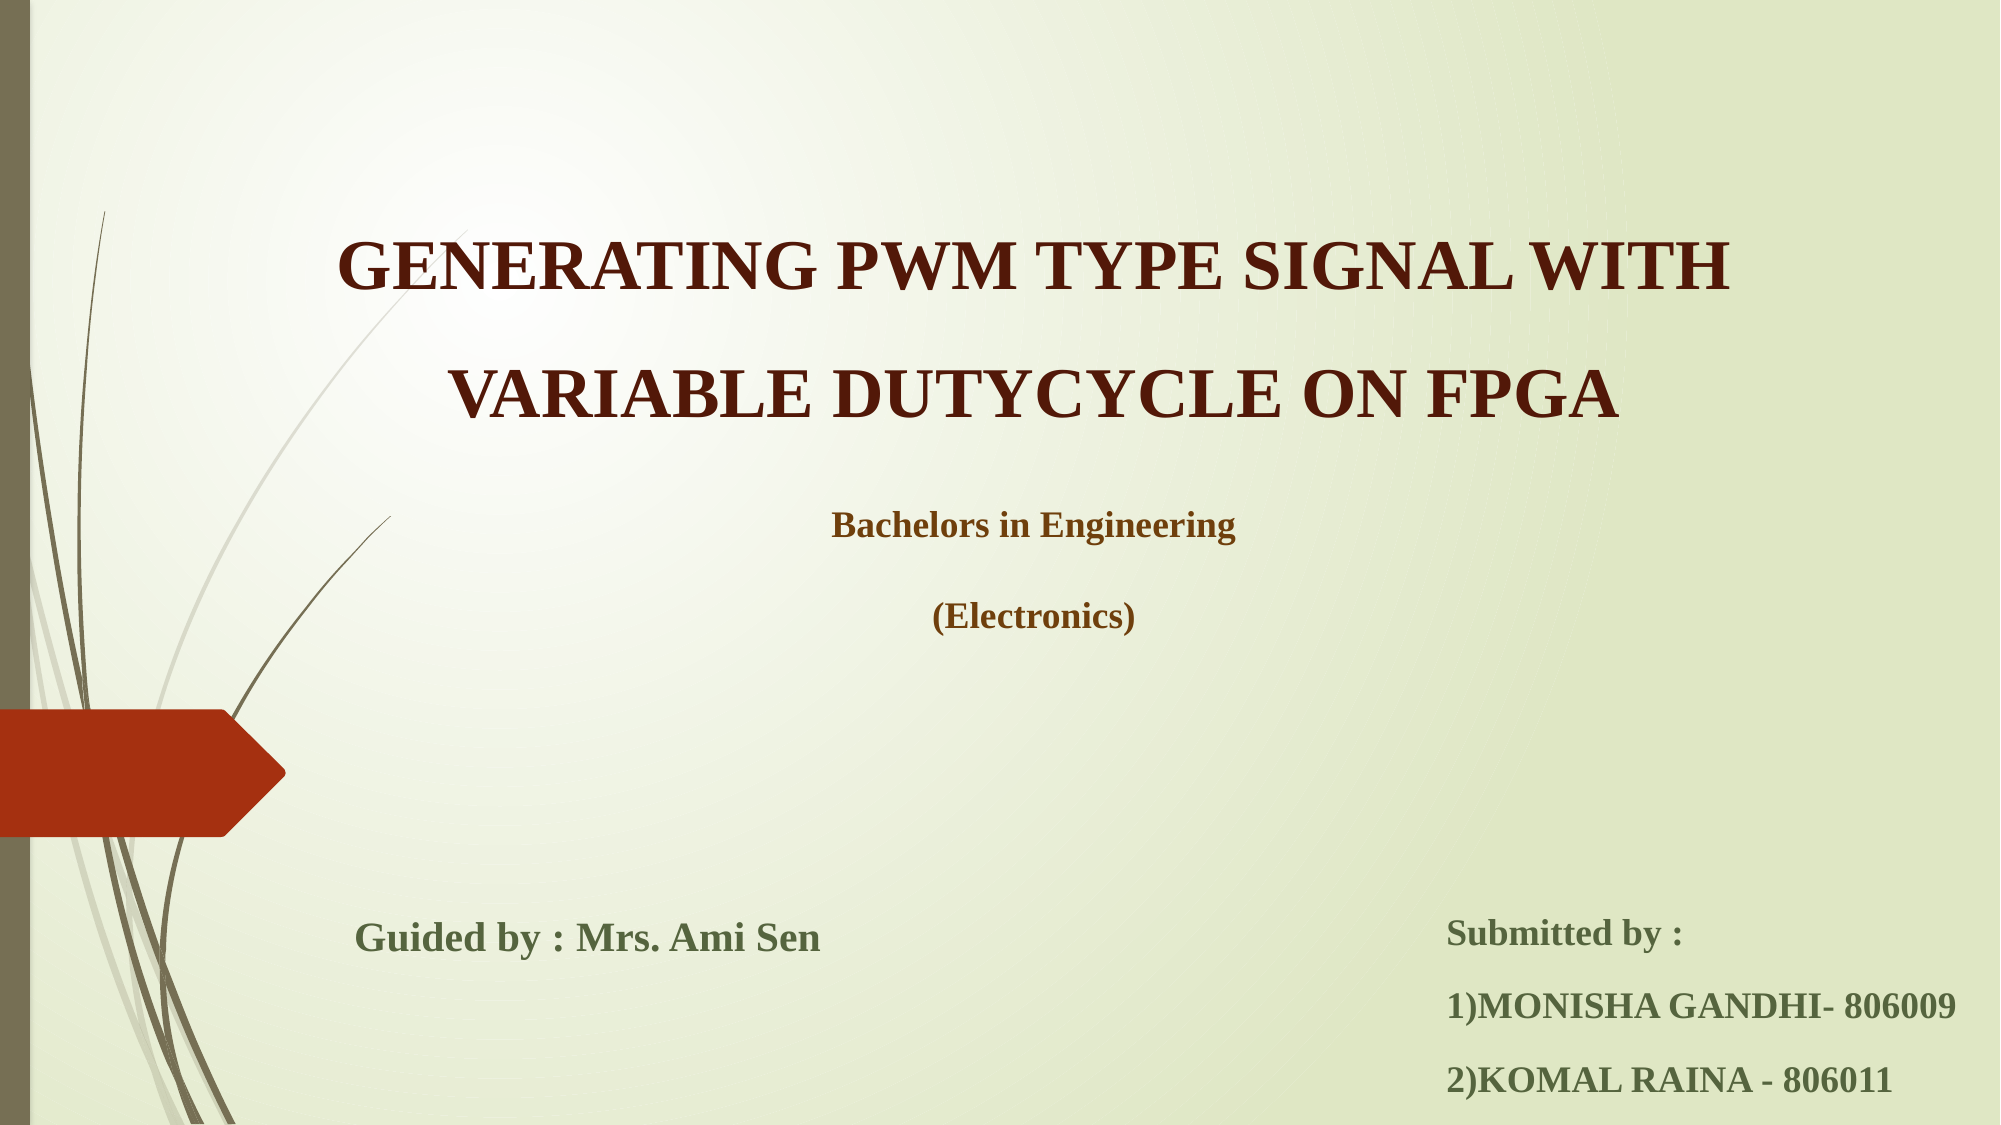

# GENERATING PWM TYPE SIGNAL WITH VARIABLE DUTYCYCLE ON FPGA
Bachelors in Engineering
(Electronics)

Guided by : Mrs. Ami Sen
Submitted by :
1)MONISHA GANDHI- 806009
2)KOMAL RAINA - 806011